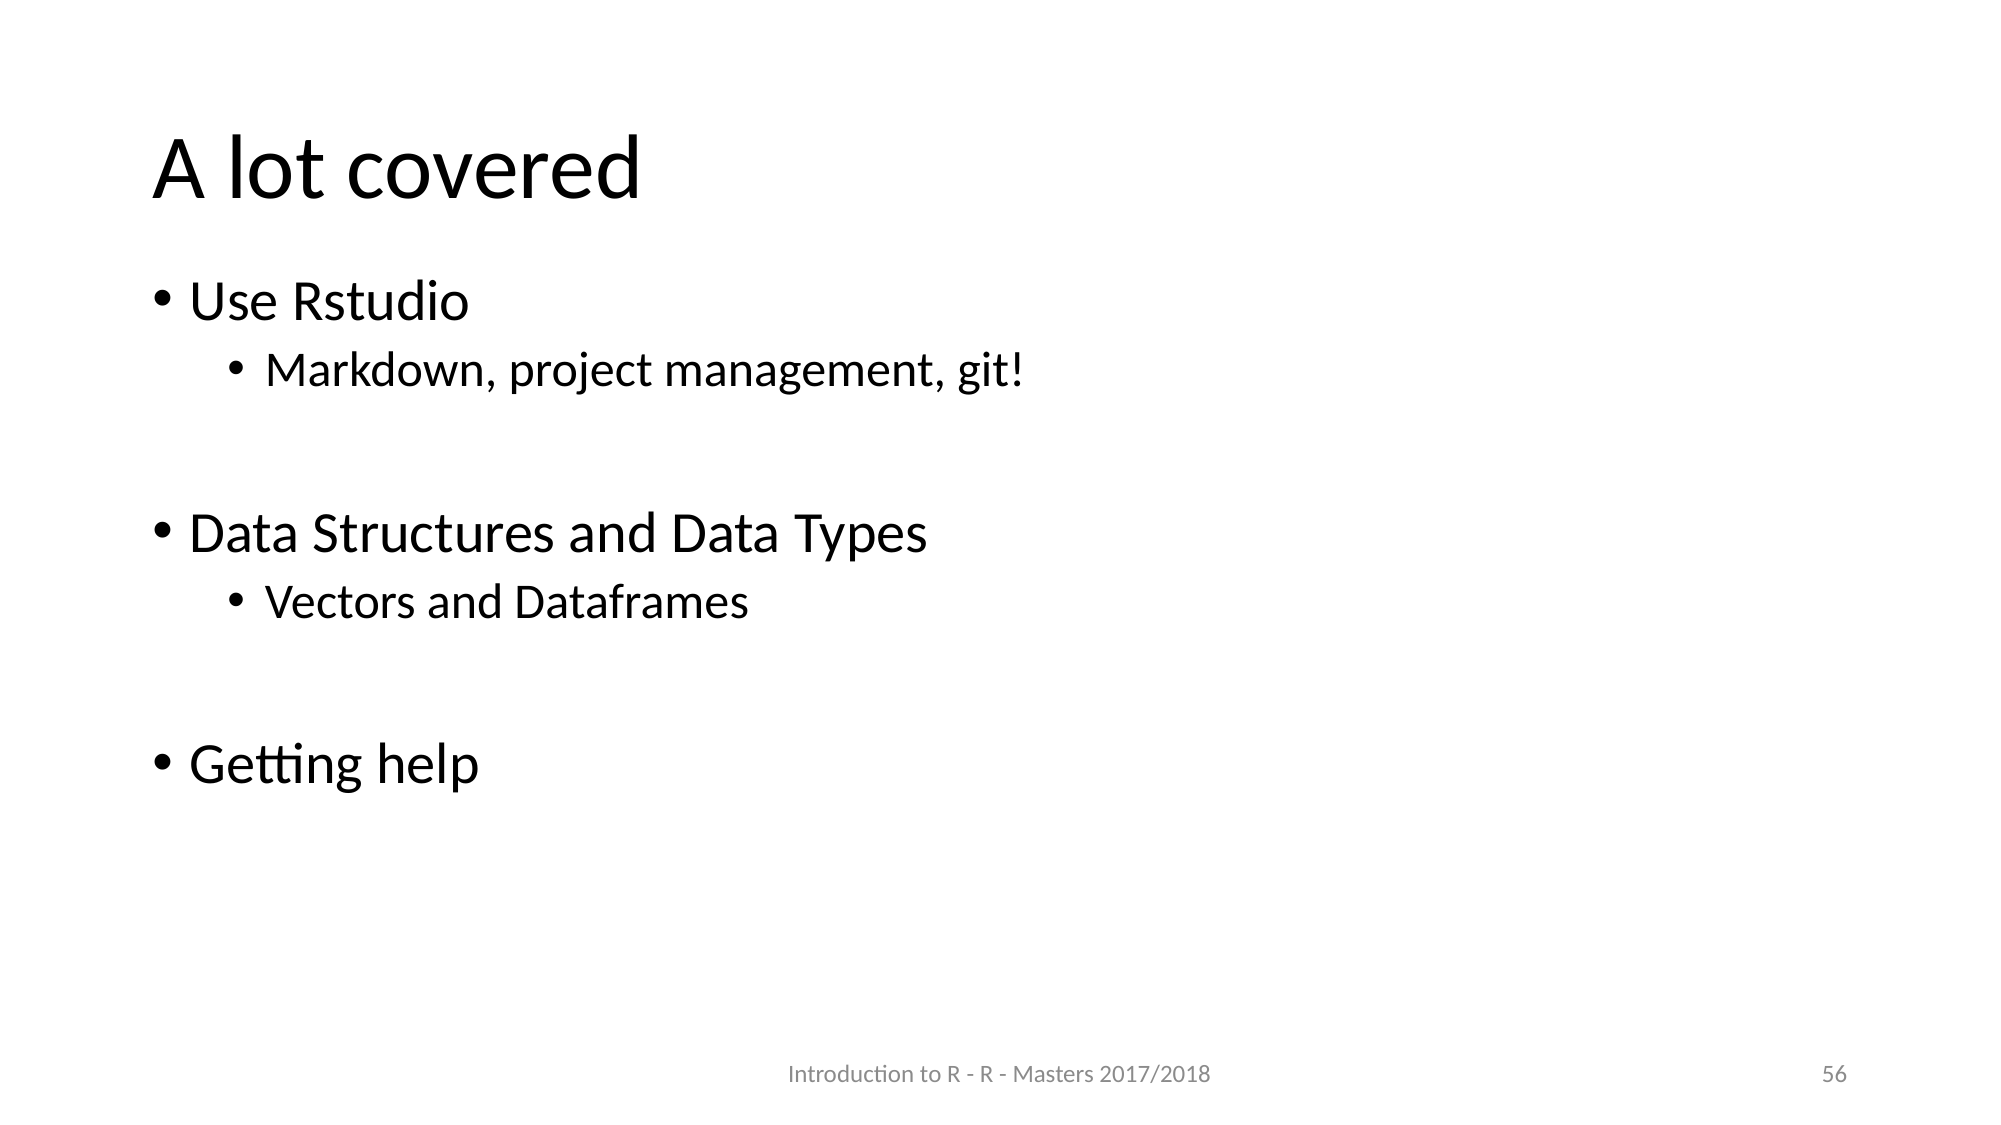

# A lot covered
Use Rstudio
Markdown, project management, git!

Data Structures and Data Types
Vectors and Dataframes

Getting help

Introduction to R - R - Masters 2017/2018
56